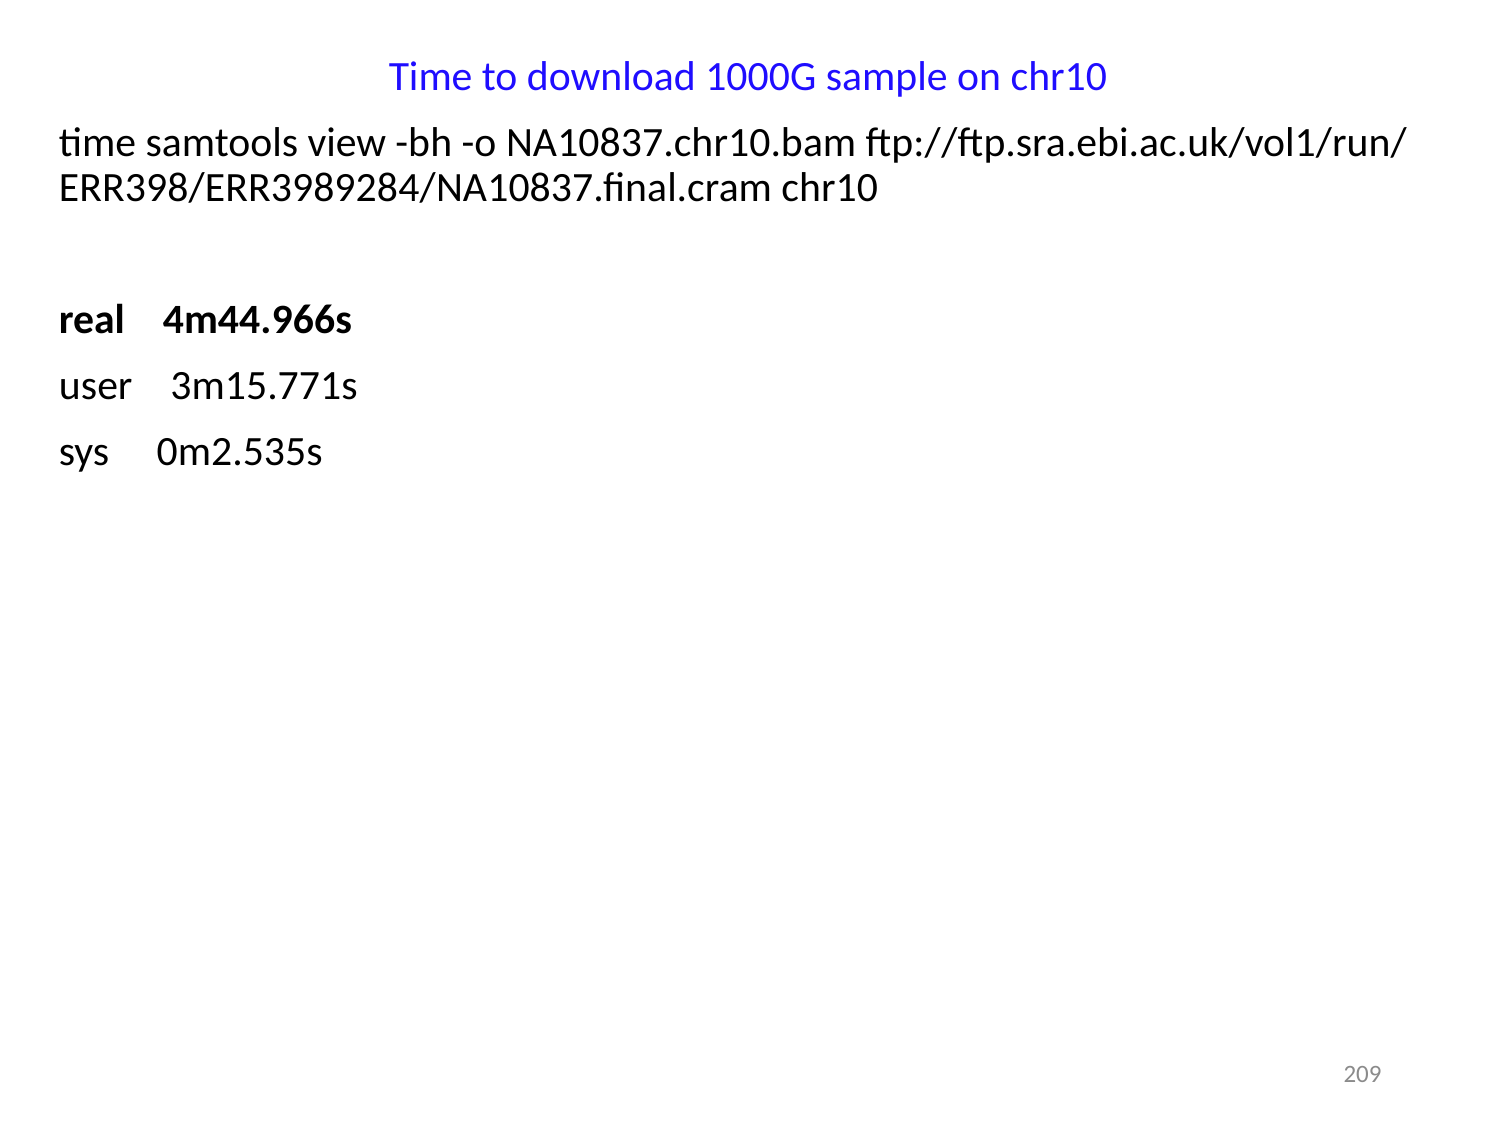

Time to download 1000G sample on chr10
time samtools view -bh -o NA10837.chr10.bam ftp:/­/­ftp.­sra.­ebi.­ac.­uk/­vol1/­run/­ERR398/­ERR3989284/­NA10837.­final.­cram chr10

real    4m44.966s
user    3m15.771s
sys     0m2.535s
209